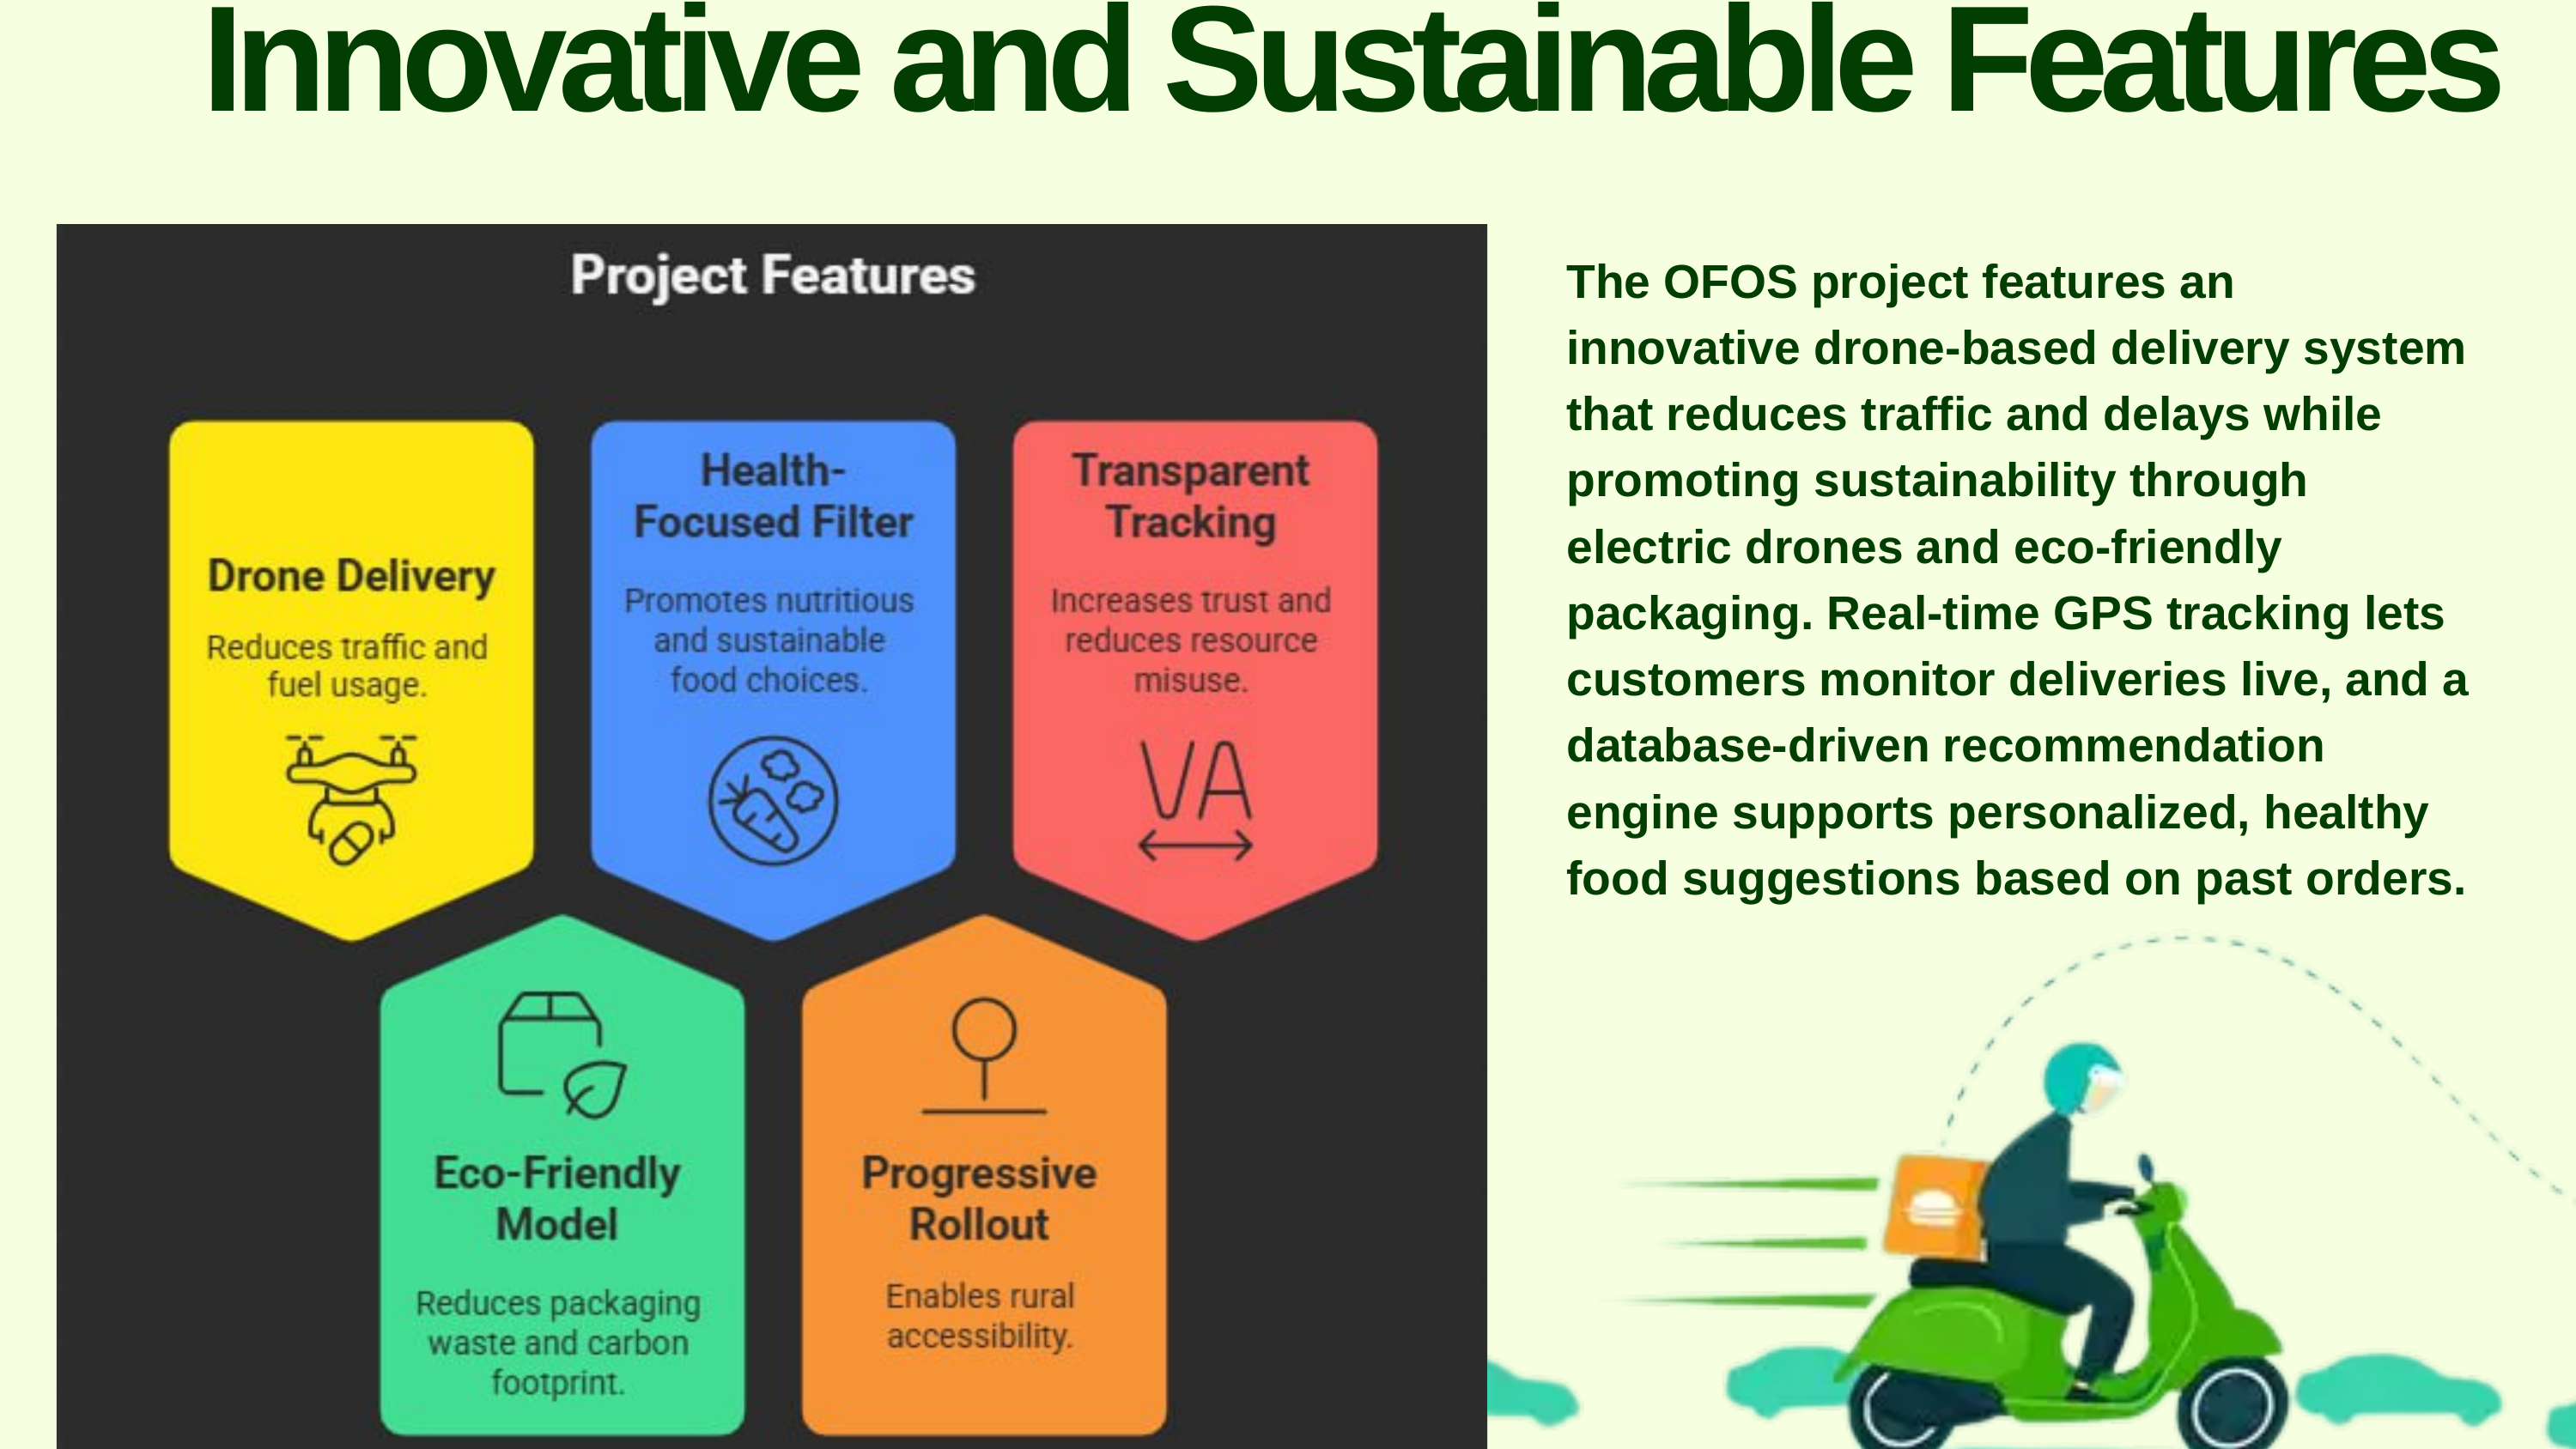

Innovative and Sustainable Features

The OFOS project features an innovative drone-based delivery system that reduces traffic and delays while promoting sustainability through electric drones and eco-friendly packaging. Real-time GPS tracking lets customers monitor deliveries live, and a database-driven recommendation engine supports personalized, healthy food suggestions based on past orders.